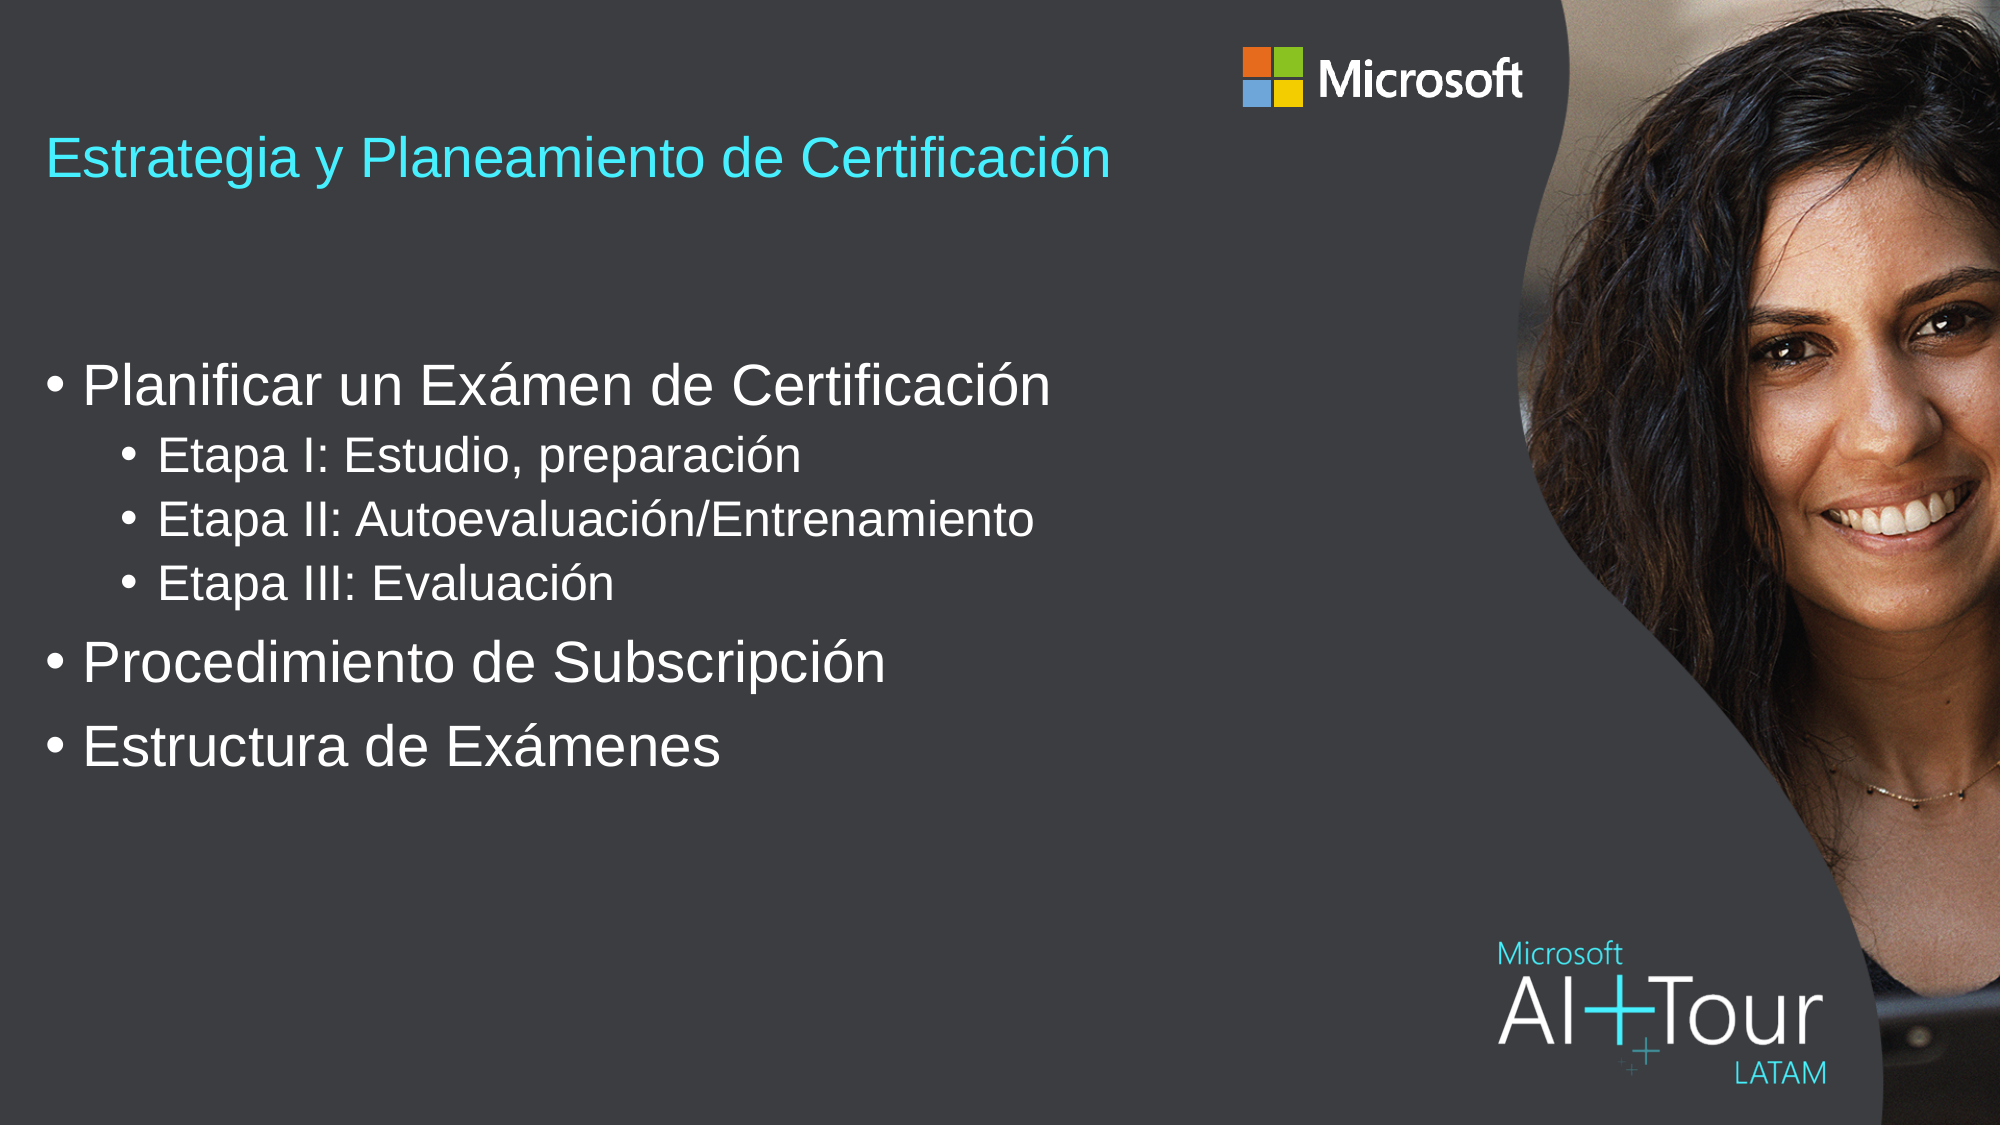

# Estrategia y Planeamiento de Certificación
Planificar un Exámen de Certificación
Etapa I: Estudio, preparación
Etapa II: Autoevaluación/Entrenamiento
Etapa III: Evaluación
Procedimiento de Subscripción
Estructura de Exámenes